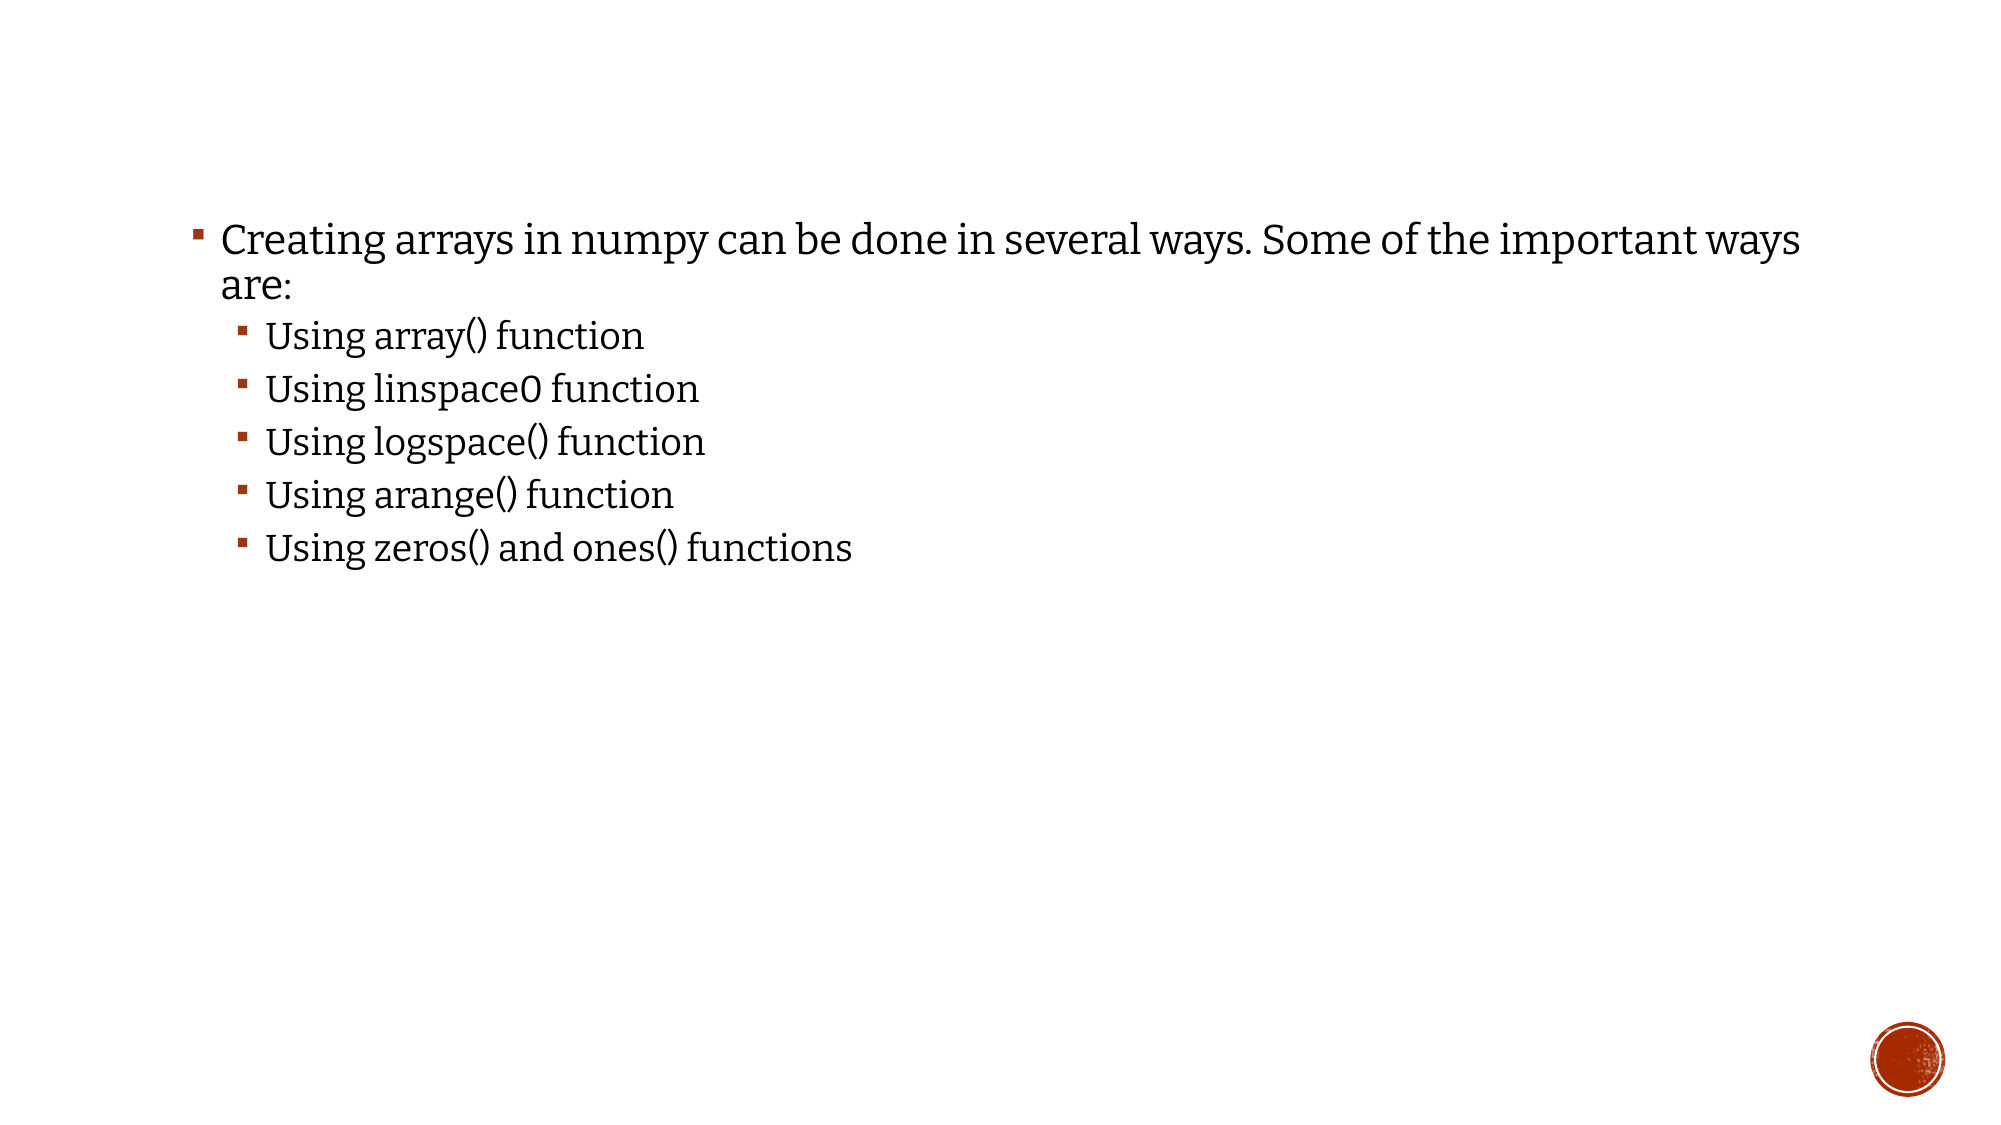

Creating arrays in numpy can be done in several ways. Some of the important ways are:
Using array() function
Using linspace0 function
Using logspace() function
Using arange() function
Using zeros() and ones() functions